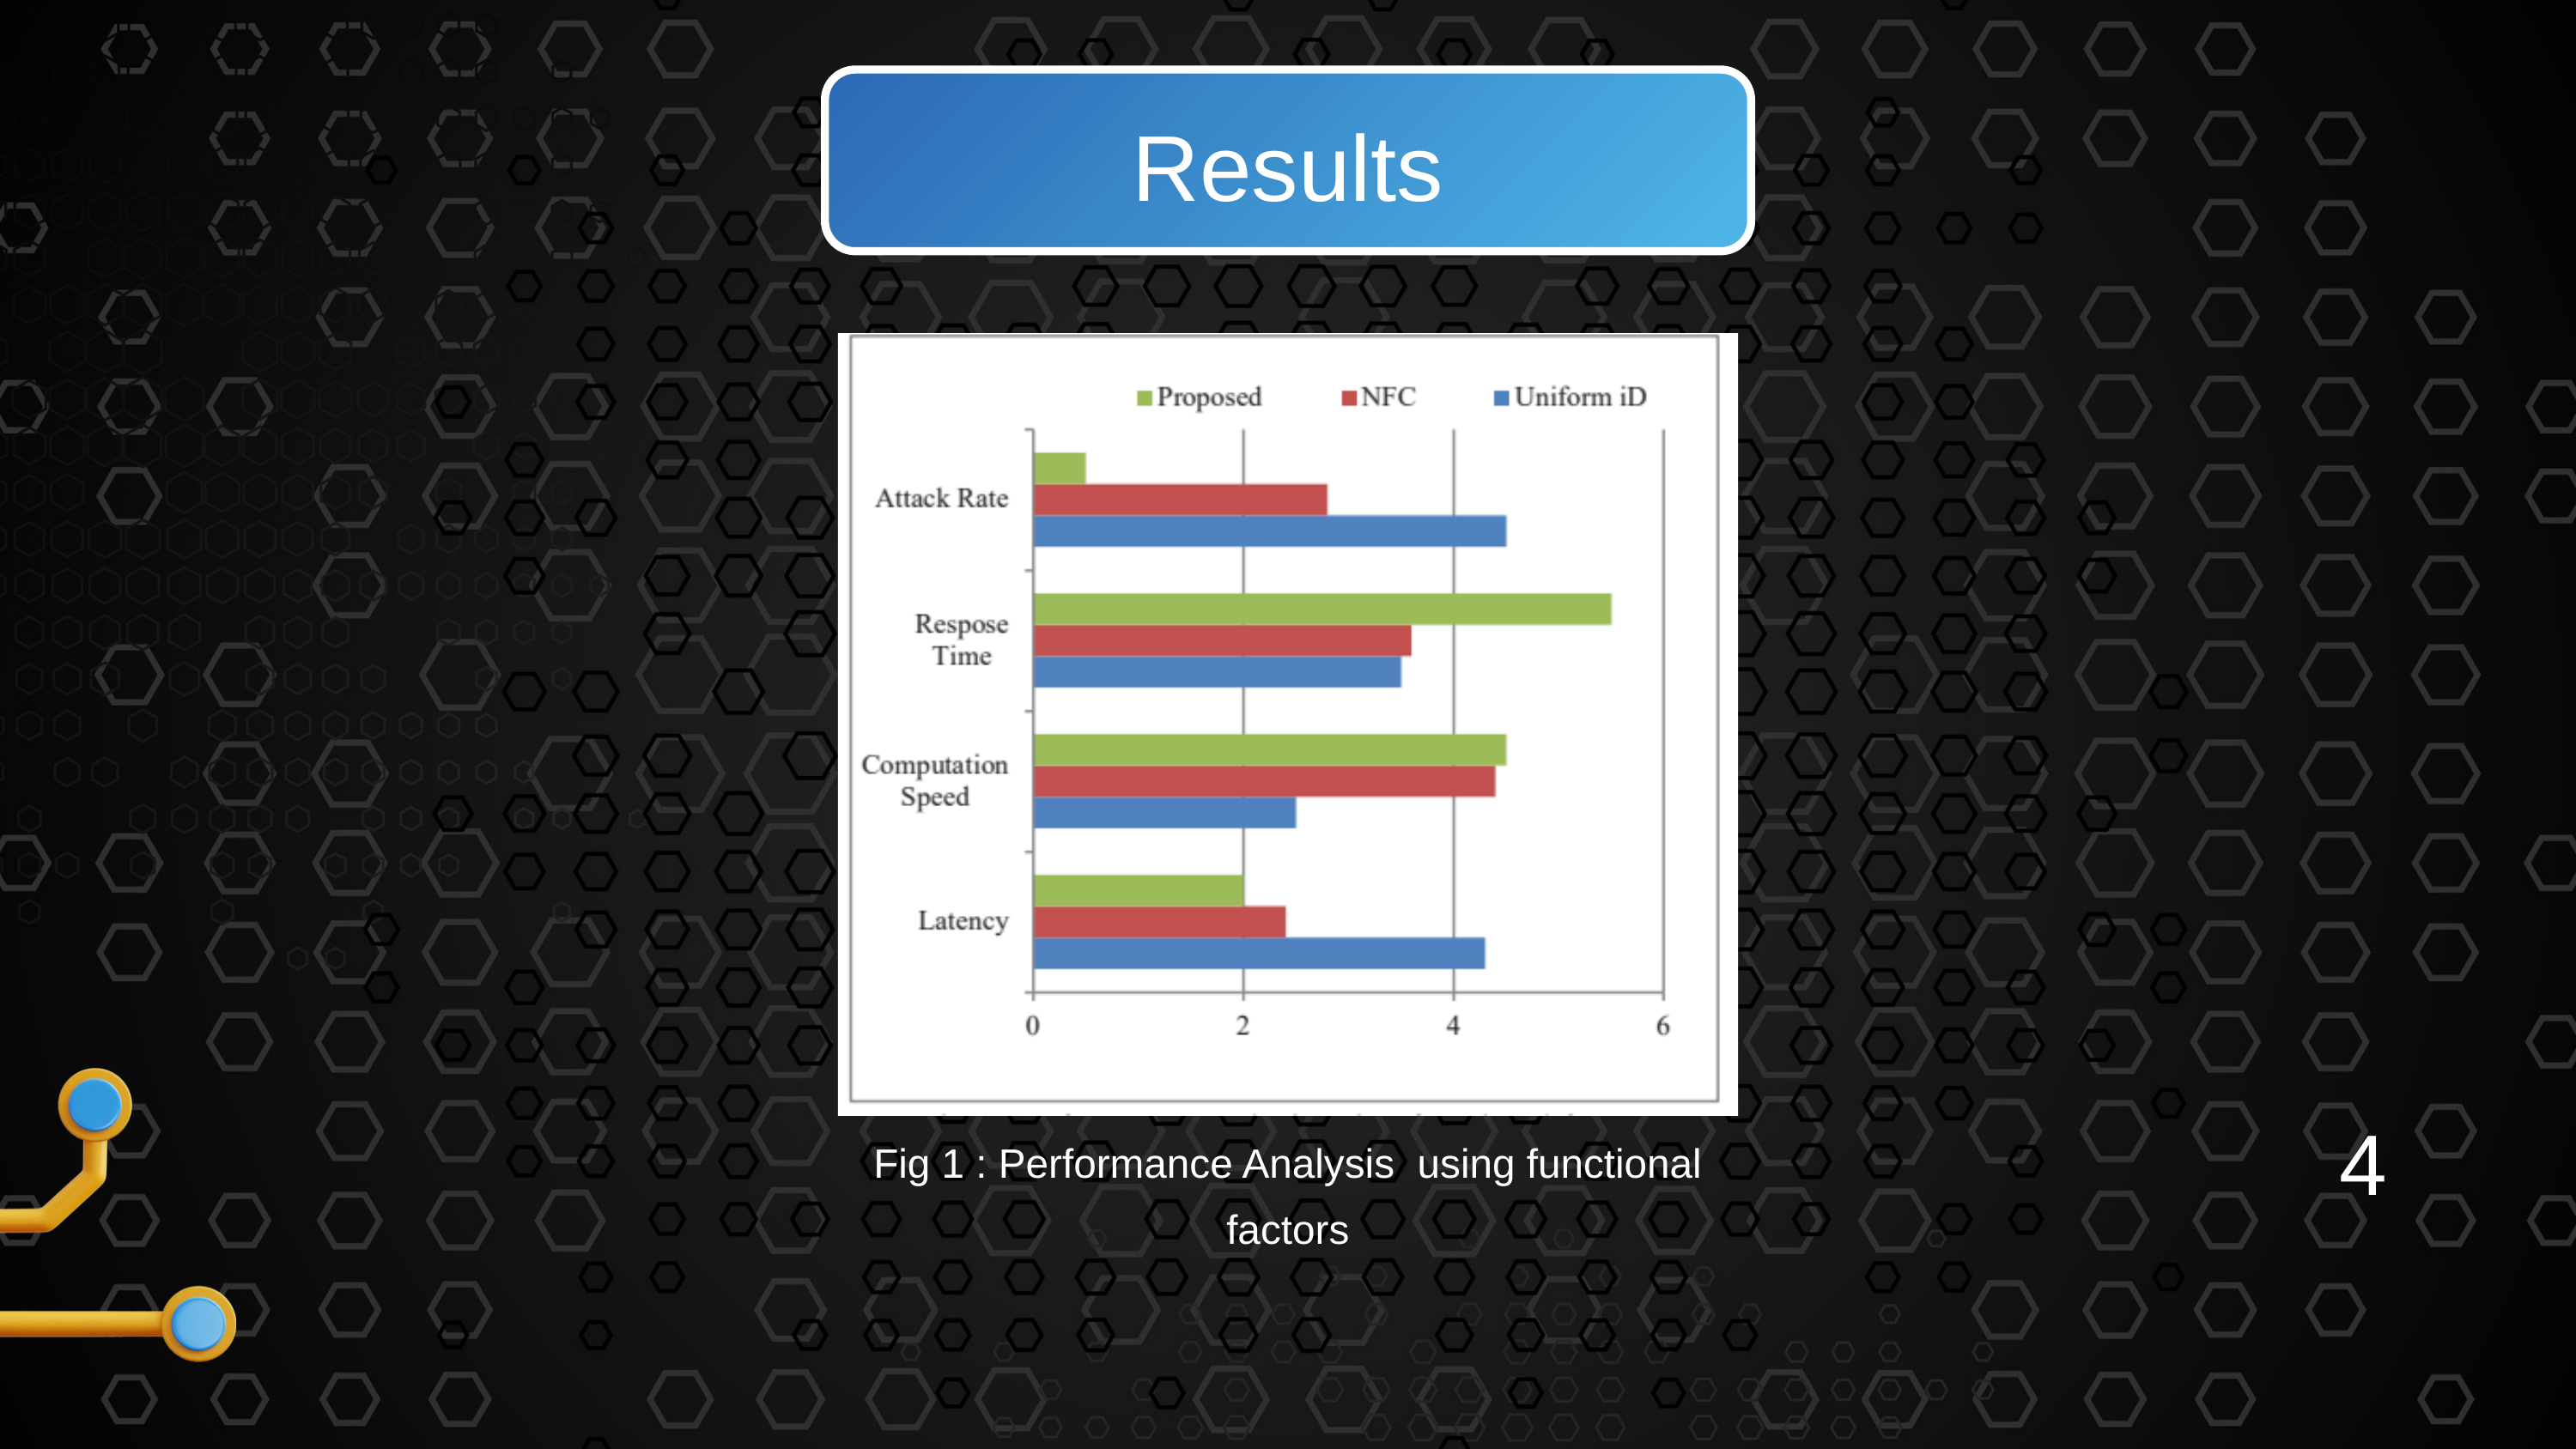

Results

Fig 1 : Performance Analysis  using functional factors
4